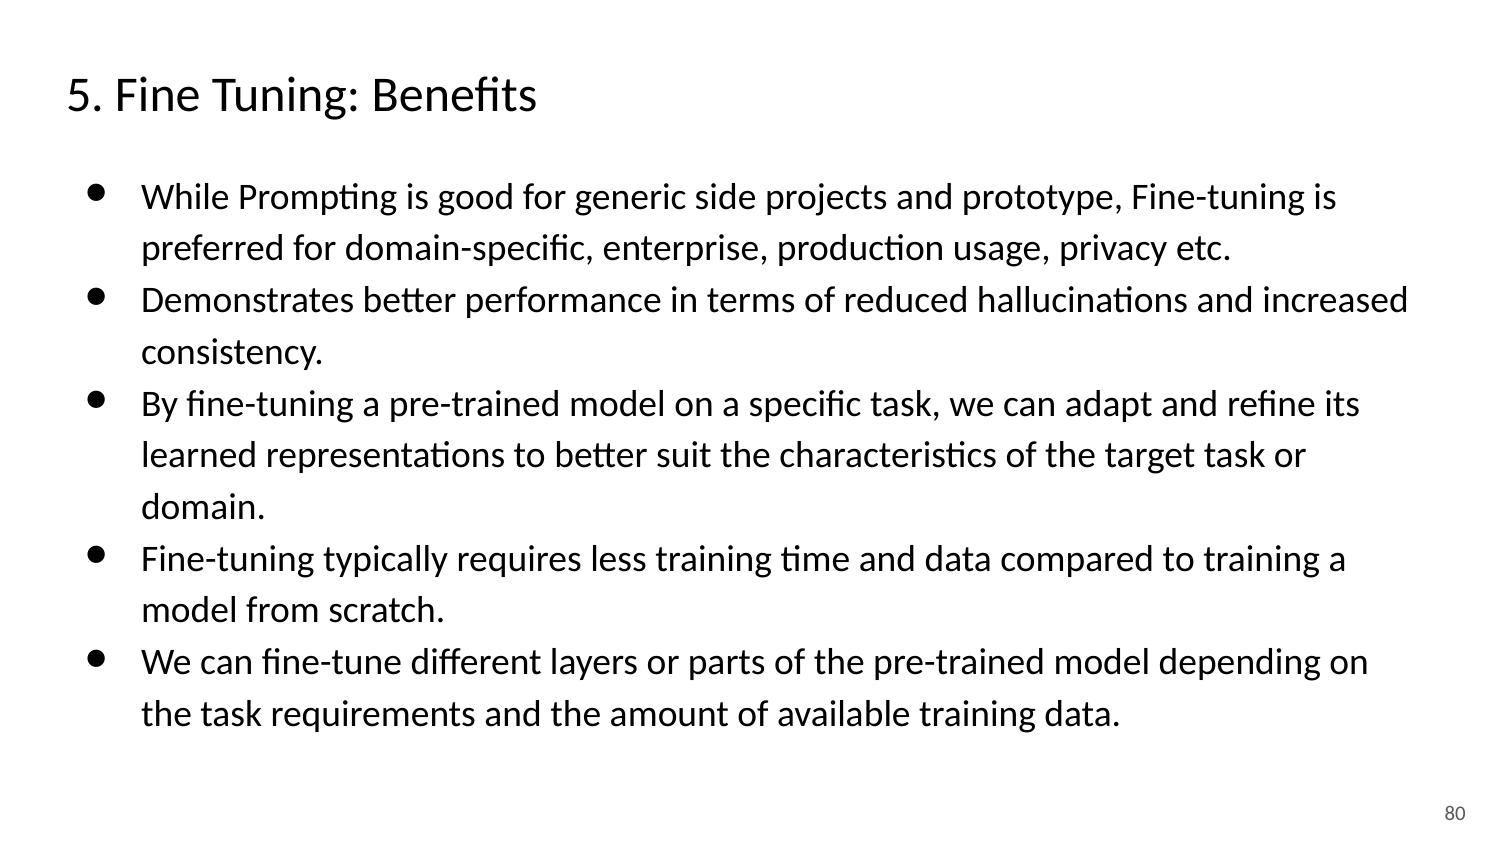

# 5. Fine Tuning: Benefits

While Prompting is good for generic side projects and prototype, Fine-tuning is preferred for domain-specific, enterprise, production usage, privacy etc.
Demonstrates better performance in terms of reduced hallucinations and increased consistency.
By fine-tuning a pre-trained model on a specific task, we can adapt and refine its learned representations to better suit the characteristics of the target task or domain.
Fine-tuning typically requires less training time and data compared to training a model from scratch.
We can fine-tune different layers or parts of the pre-trained model depending on the task requirements and the amount of available training data.

80